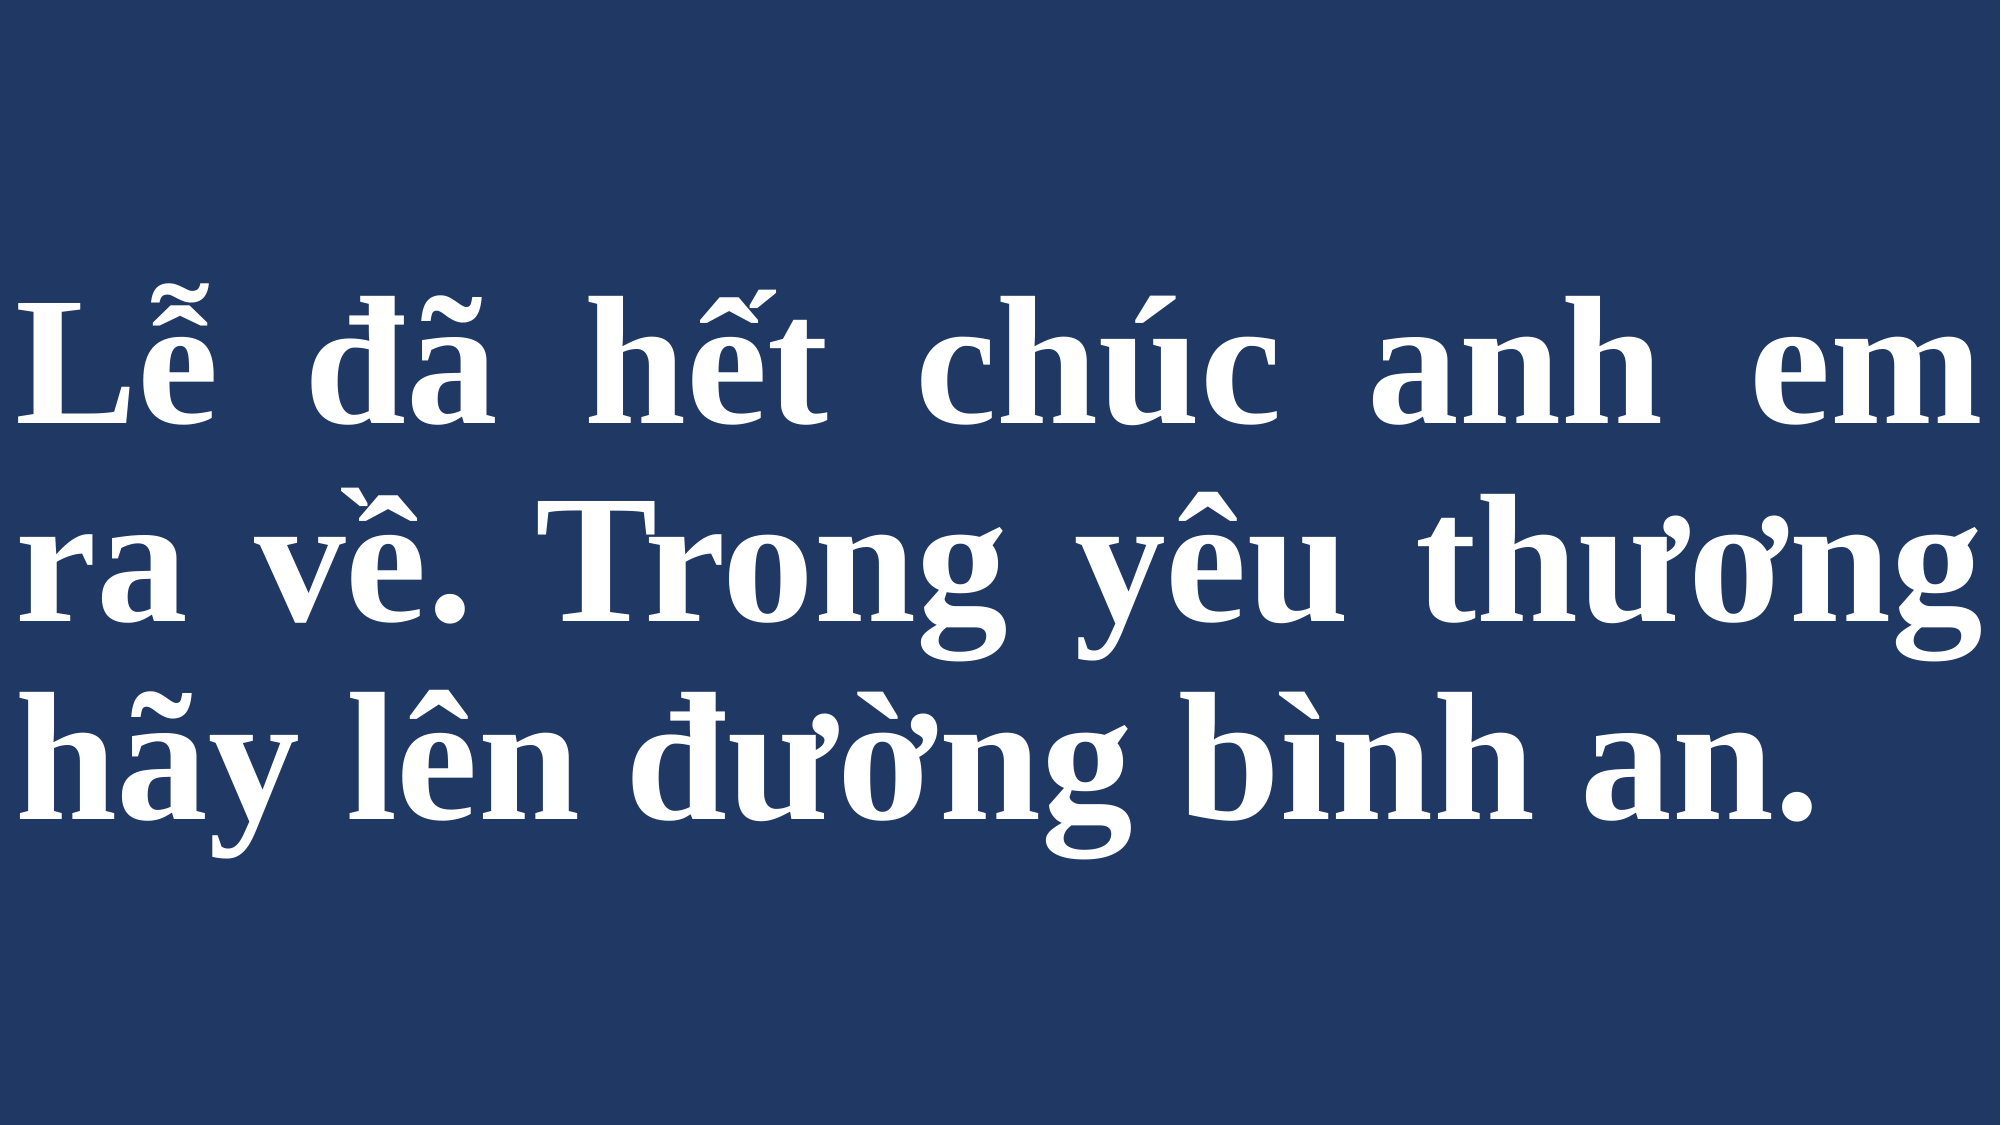

# Lễ đã hết chúc anh em ra về. Trong yêu thương hãy lên đường bình an.